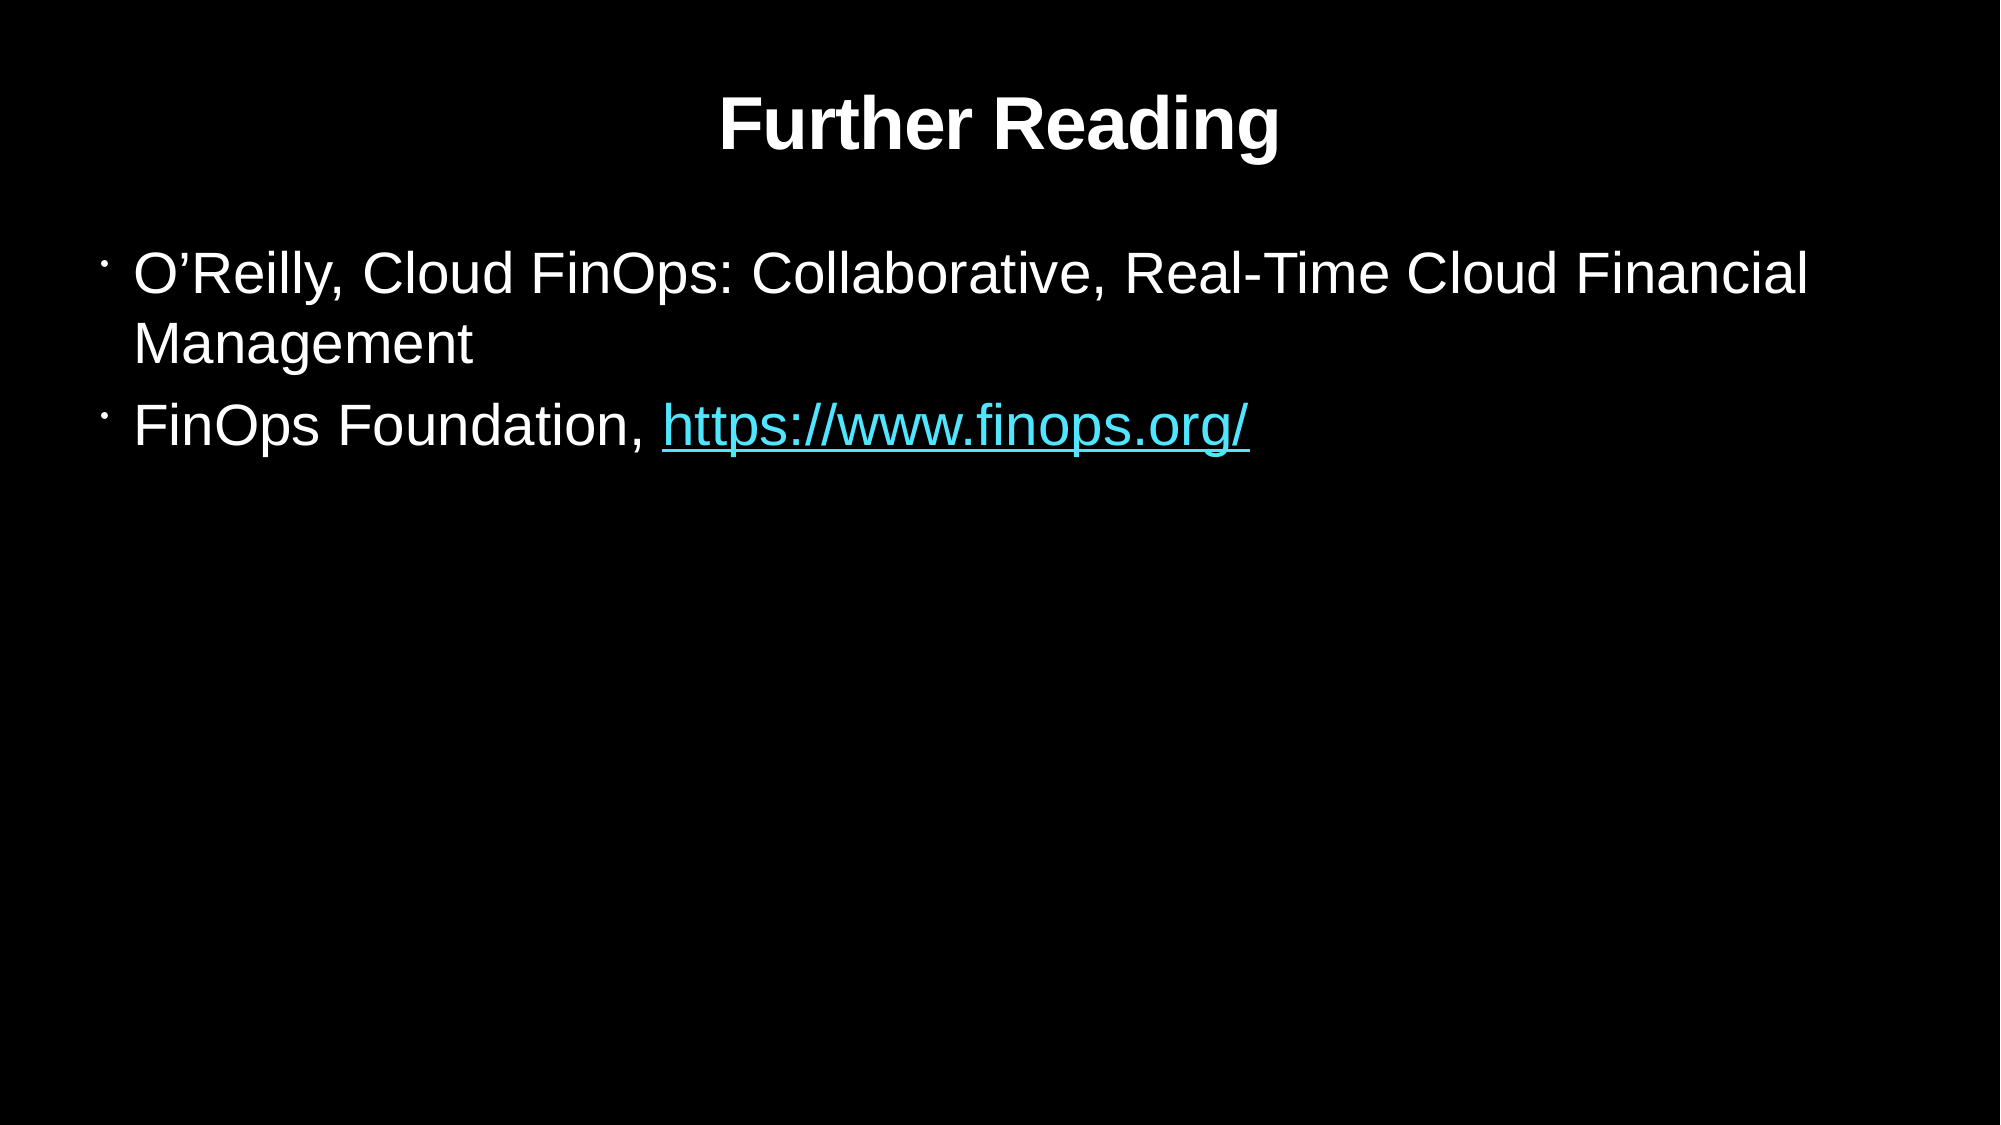

# Further Reading
O’Reilly, Cloud FinOps: Collaborative, Real-Time Cloud Financial Management
FinOps Foundation, https://www.finops.org/